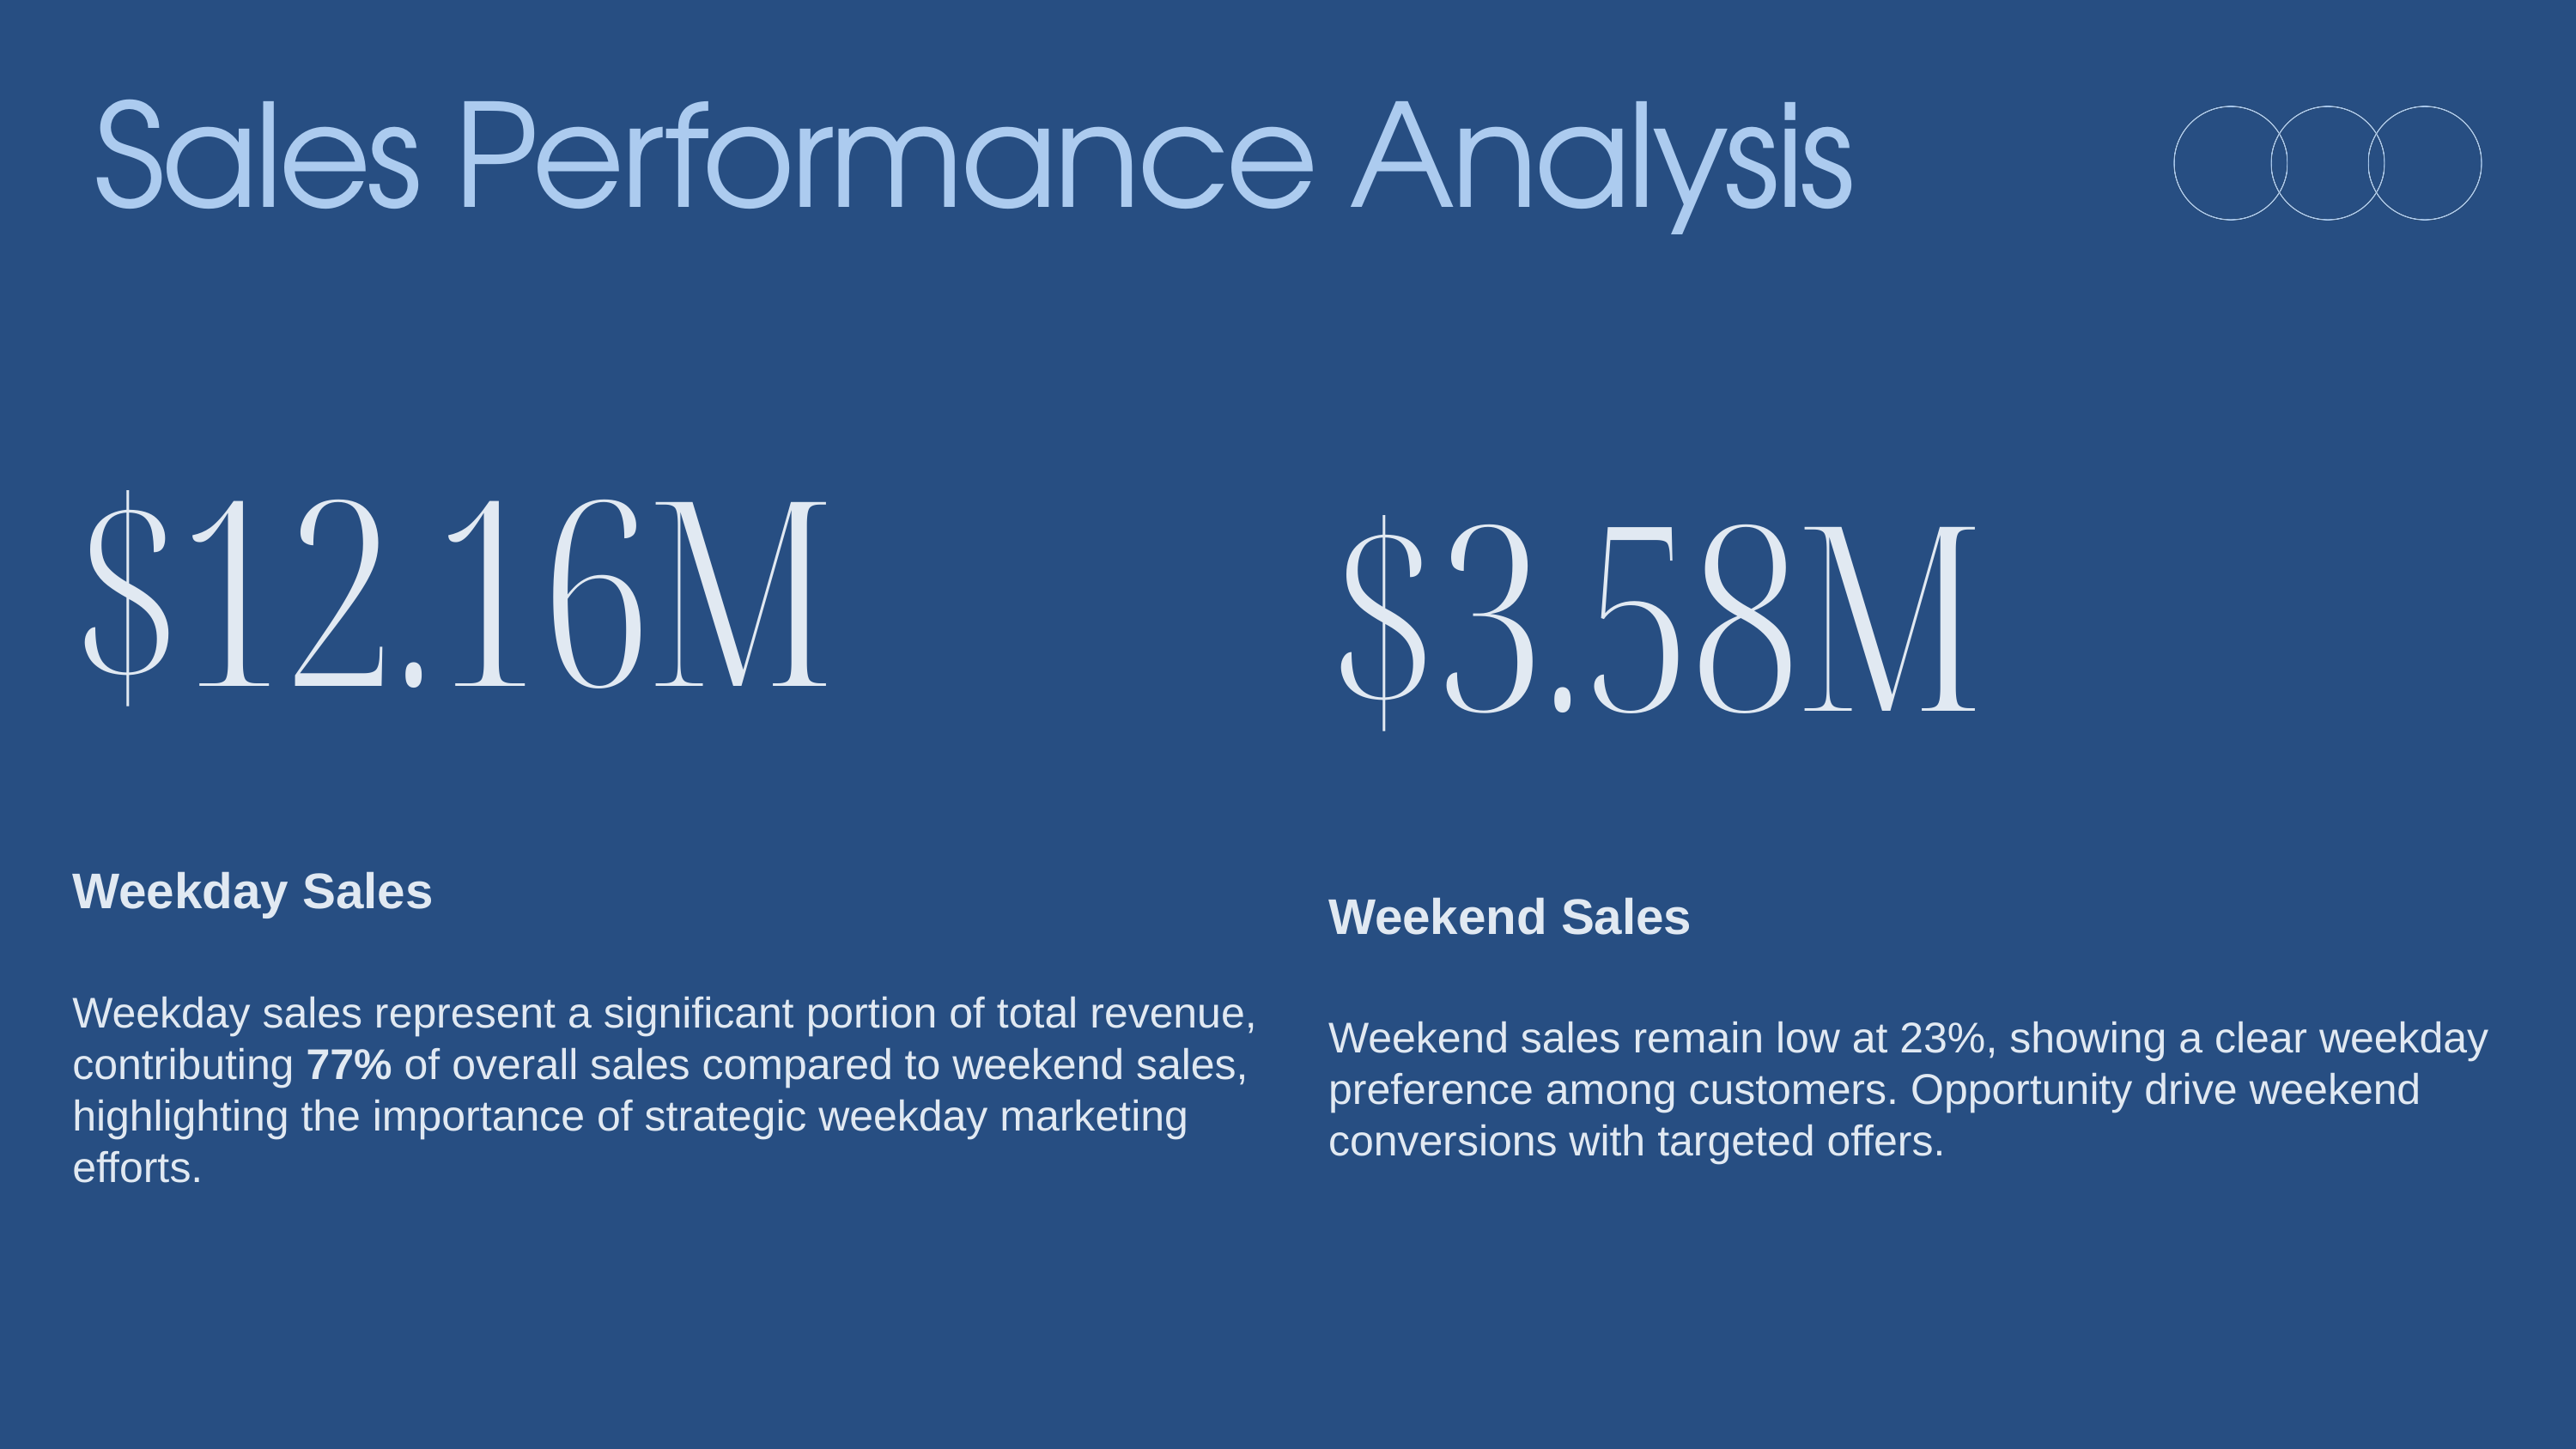

Sales Performance Analysis

$12.16M
Weekday Sales
Weekday sales represent a significant portion of total revenue, contributing 77% of overall sales compared to weekend sales, highlighting the importance of strategic weekday marketing efforts.
$3.58M
Weekend Sales
Weekend sales remain low at 23%, showing a clear weekday preference among customers. Opportunity drive weekend conversions with targeted offers.